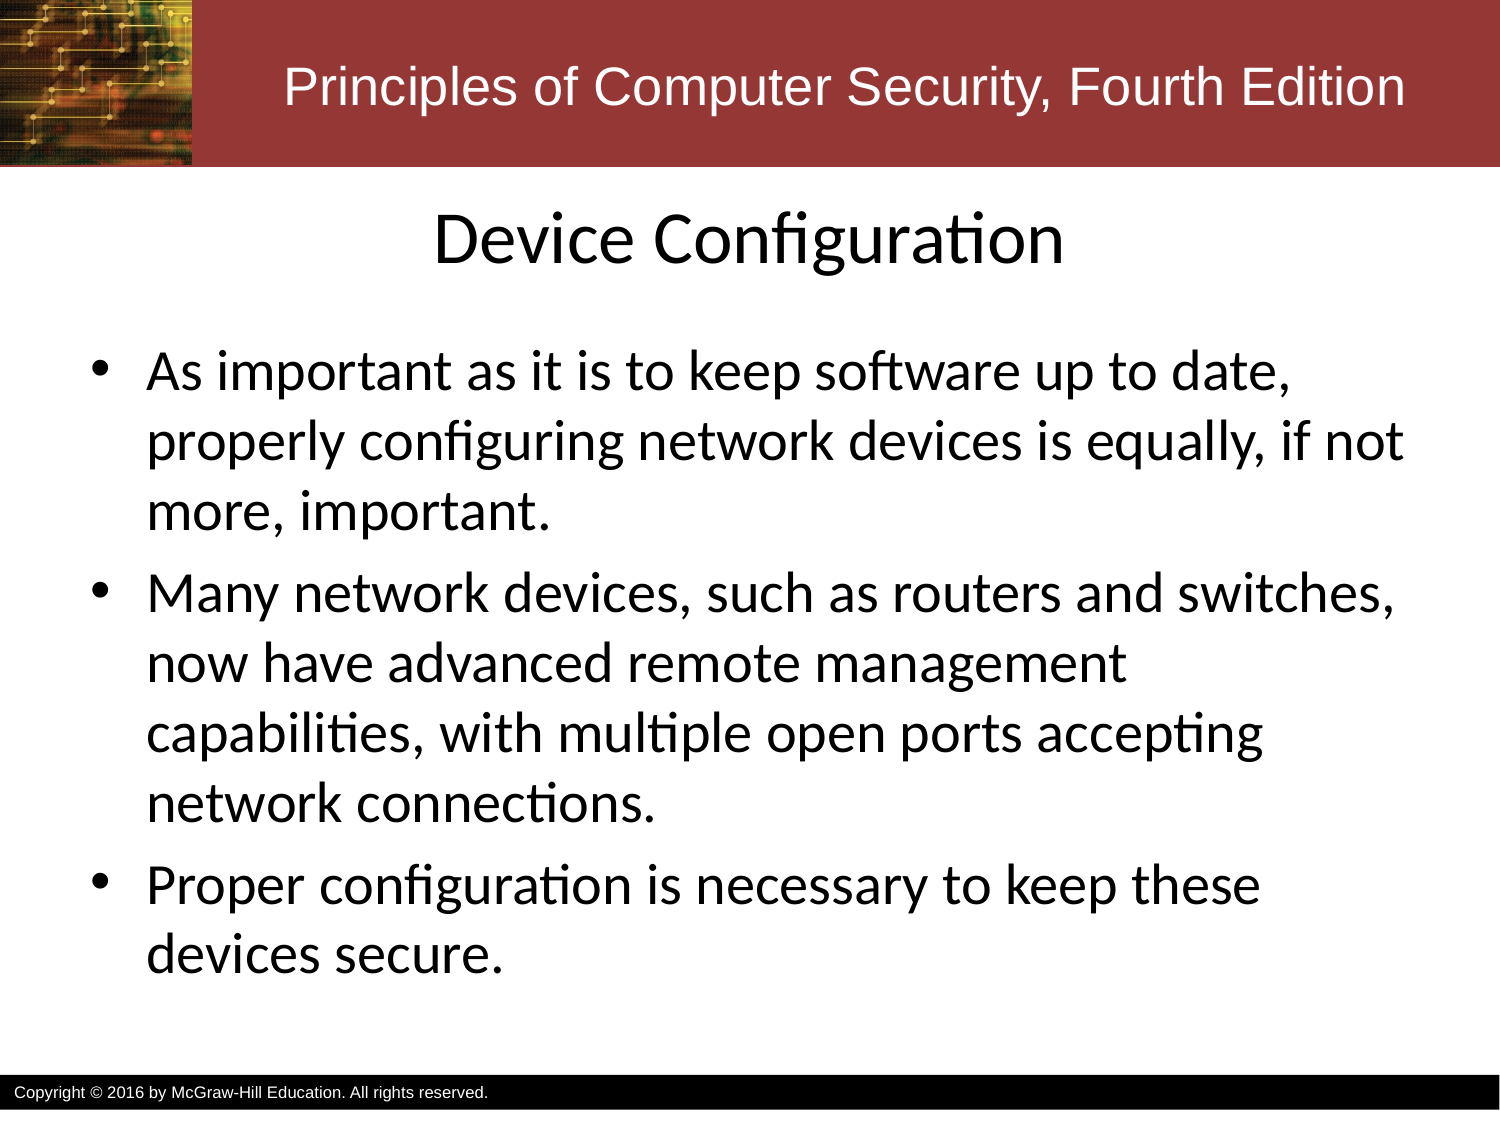

# Device Configuration
As important as it is to keep software up to date, properly configuring network devices is equally, if not more, important.
Many network devices, such as routers and switches, now have advanced remote management capabilities, with multiple open ports accepting network connections.
Proper configuration is necessary to keep these devices secure.